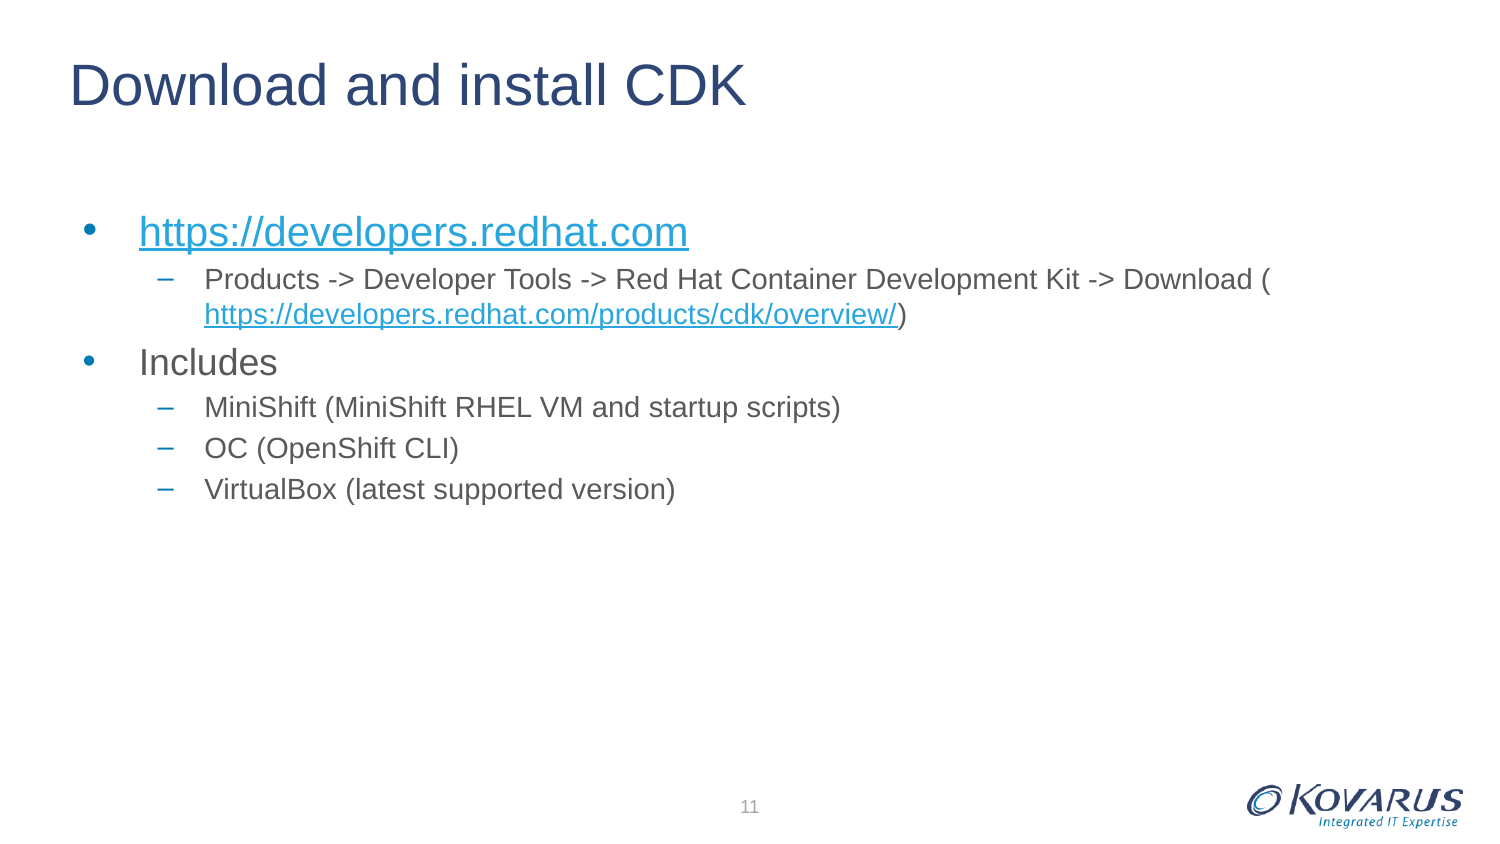

# Download and install CDK
https://developers.redhat.com
Products -> Developer Tools -> Red Hat Container Development Kit -> Download (https://developers.redhat.com/products/cdk/overview/)
Includes
MiniShift (MiniShift RHEL VM and startup scripts)
OC (OpenShift CLI)
VirtualBox (latest supported version)